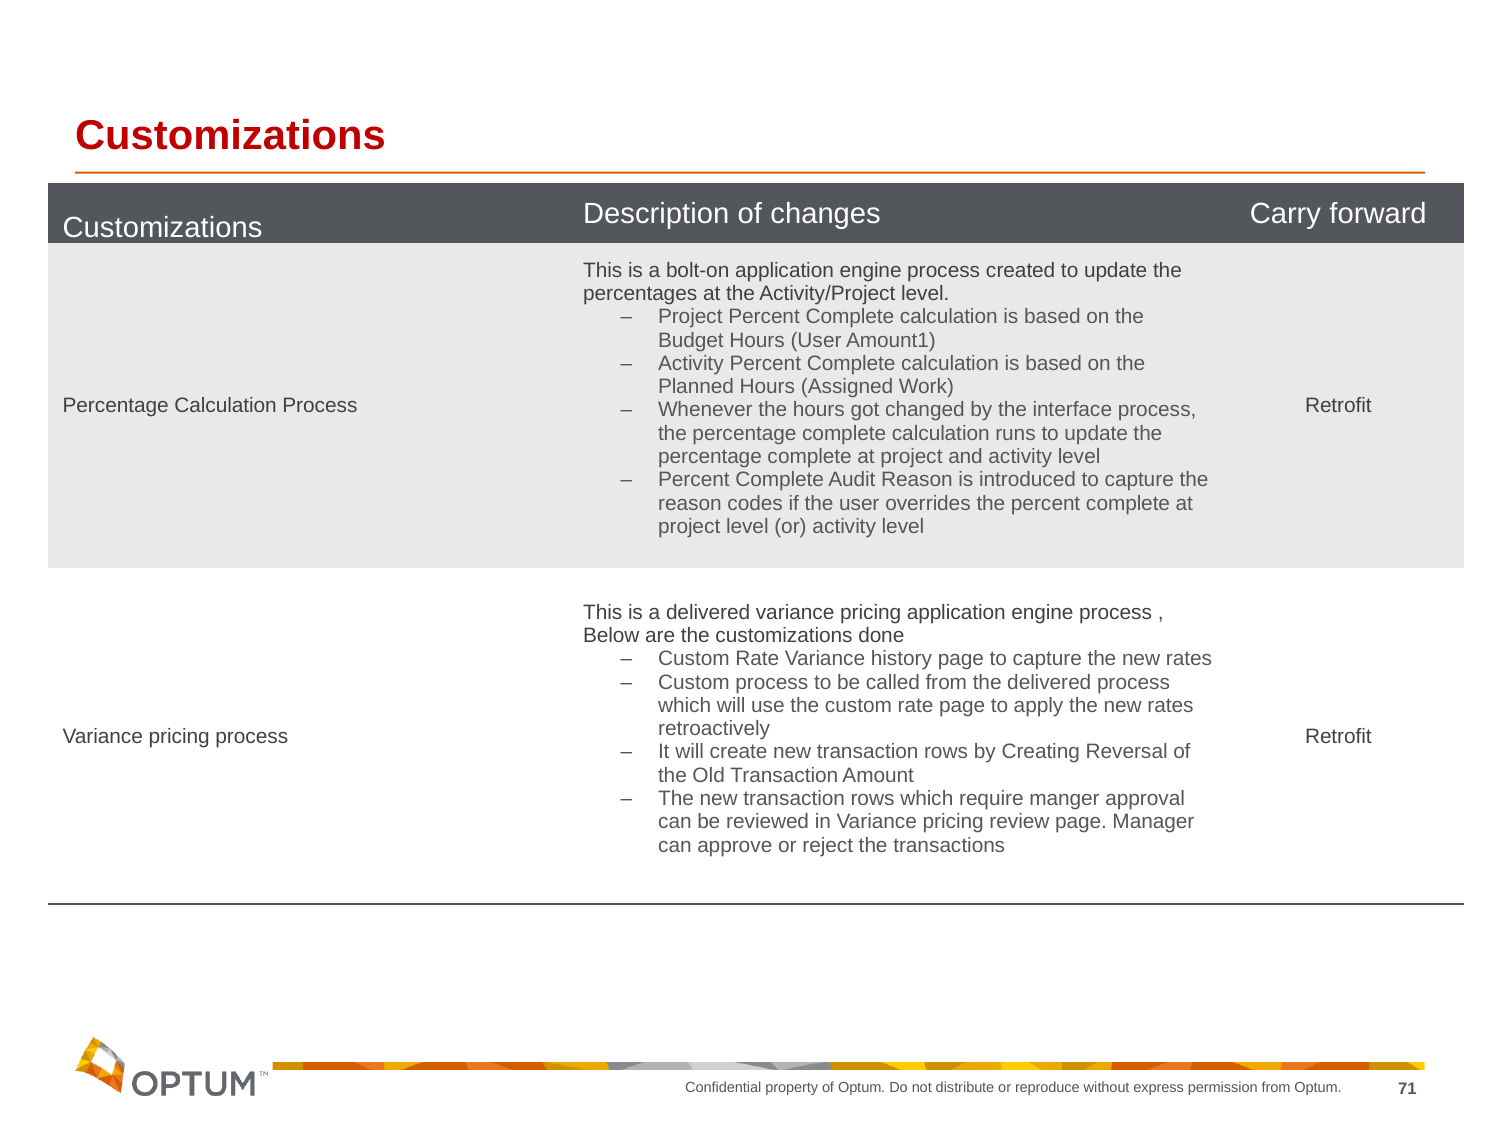

# Customizations
| Customizations | Description of changes | Carry forward |
| --- | --- | --- |
| Percentage Calculation Process | This is a bolt-on application engine process created to update the percentages at the Activity/Project level. Project Percent Complete calculation is based on the Budget Hours (User Amount1) Activity Percent Complete calculation is based on the Planned Hours (Assigned Work) Whenever the hours got changed by the interface process, the percentage complete calculation runs to update the percentage complete at project and activity level Percent Complete Audit Reason is introduced to capture the reason codes if the user overrides the percent complete at project level (or) activity level | Retrofit |
| Variance pricing process | This is a delivered variance pricing application engine process , Below are the customizations done Custom Rate Variance history page to capture the new rates Custom process to be called from the delivered process which will use the custom rate page to apply the new rates retroactively It will create new transaction rows by Creating Reversal of the Old Transaction Amount The new transaction rows which require manger approval can be reviewed in Variance pricing review page. Manager can approve or reject the transactions | Retrofit |